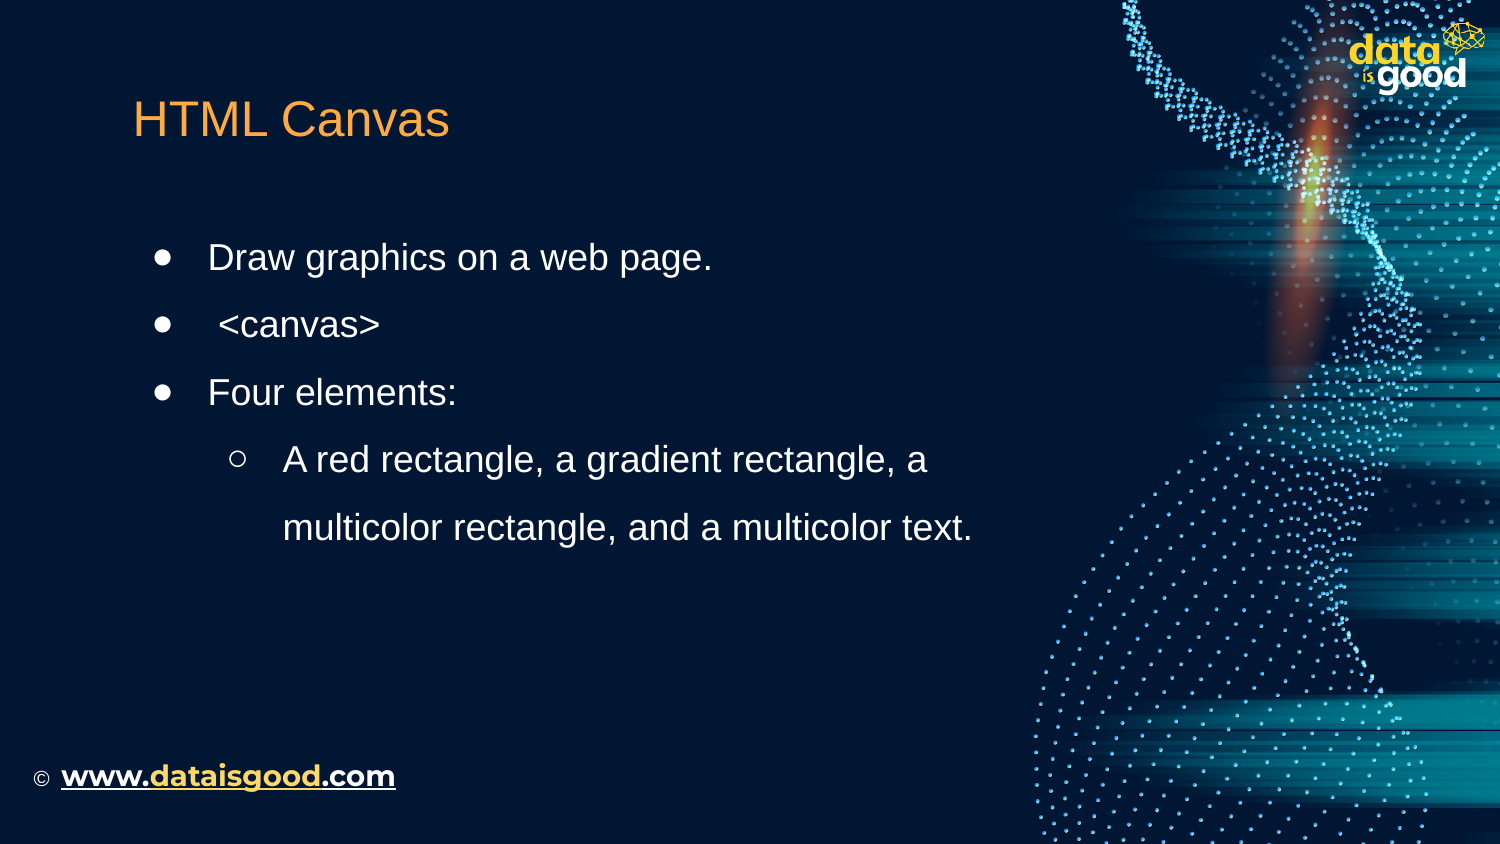

# HTML Canvas
Draw graphics on a web page.
 <canvas>
Four elements:
A red rectangle, a gradient rectangle, a multicolor rectangle, and a multicolor text.